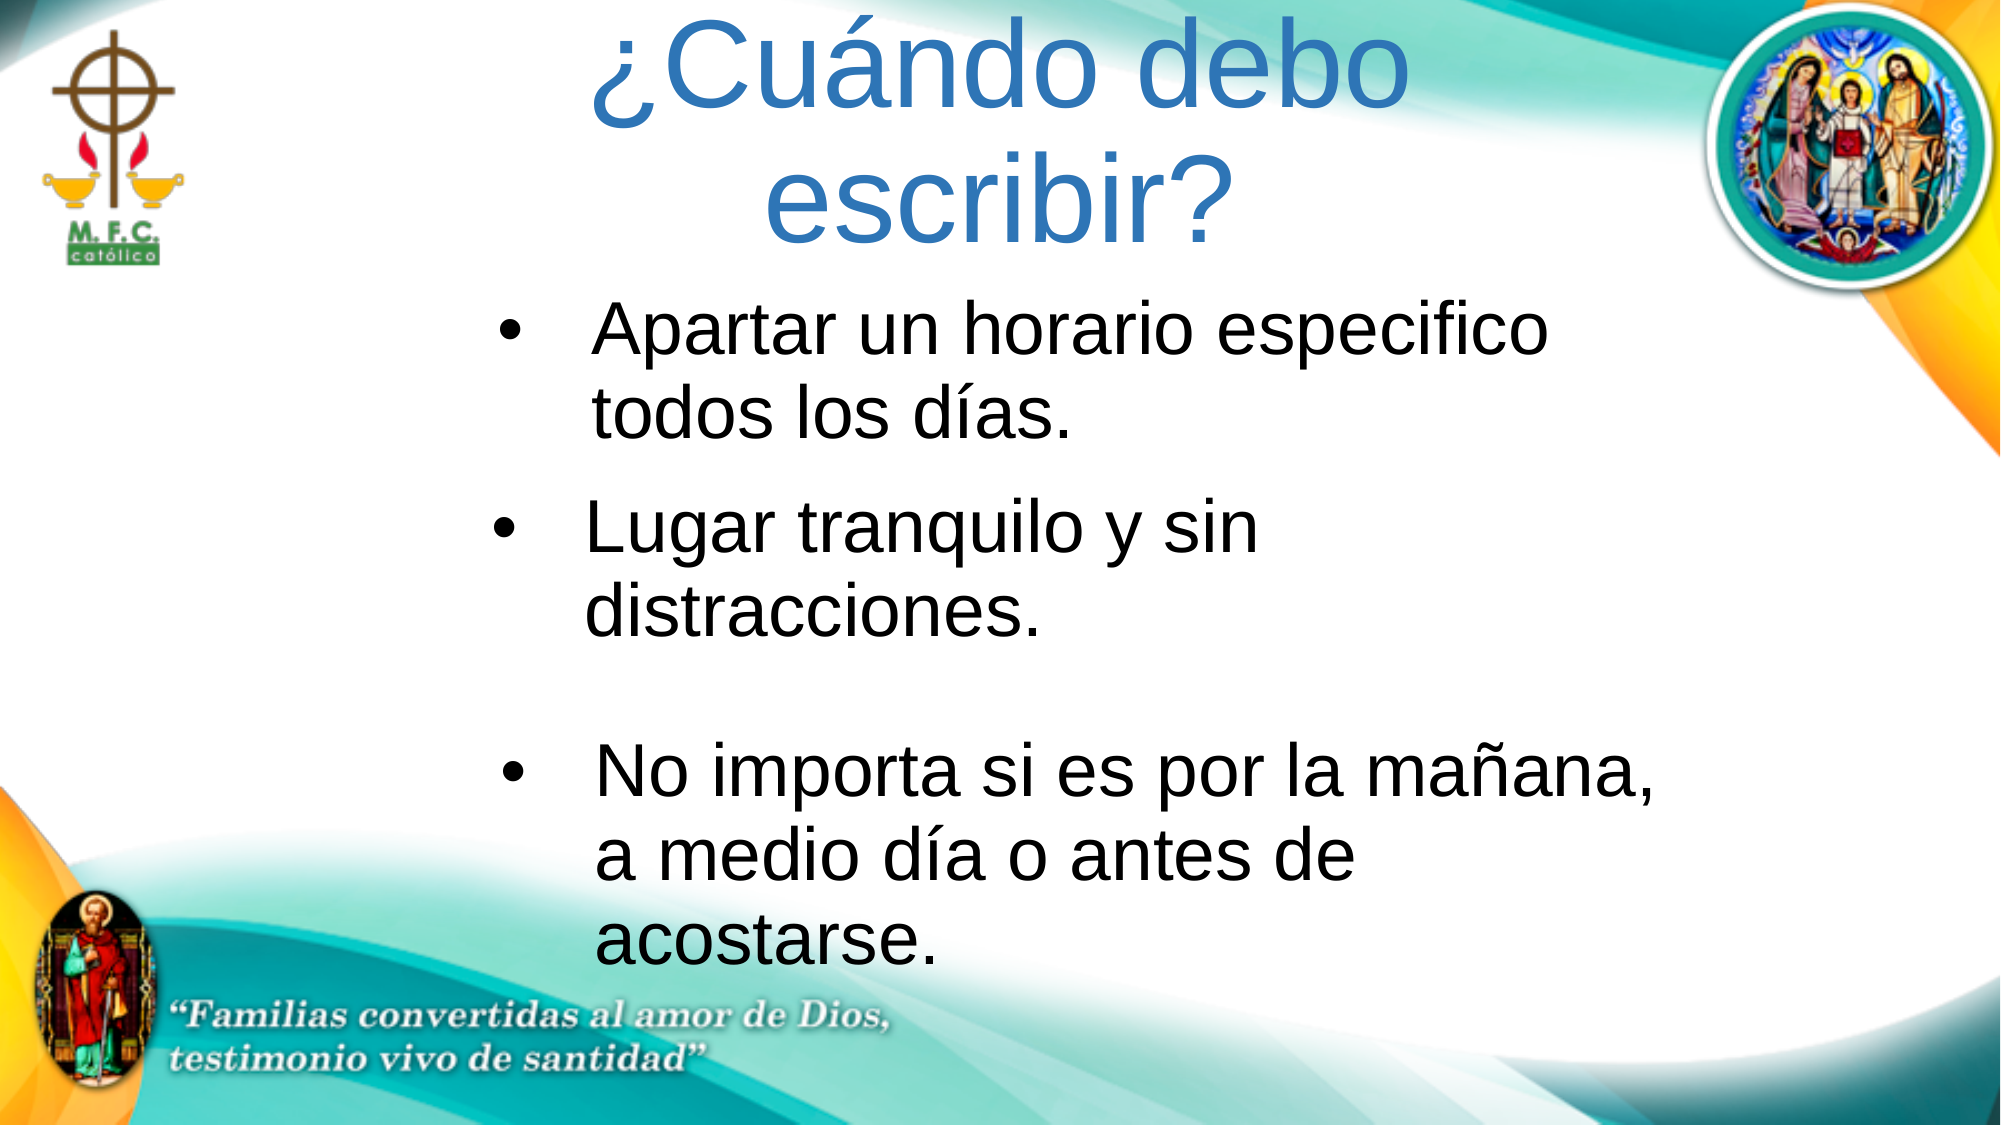

¿Cuándo debo escribir?
| Apartar un horario especifico todos los días. |
| --- |
| Lugar tranquilo y sin distracciones. |
| --- |
| No importa si es por la mañana, a medio día o antes de acostarse. |
| --- |